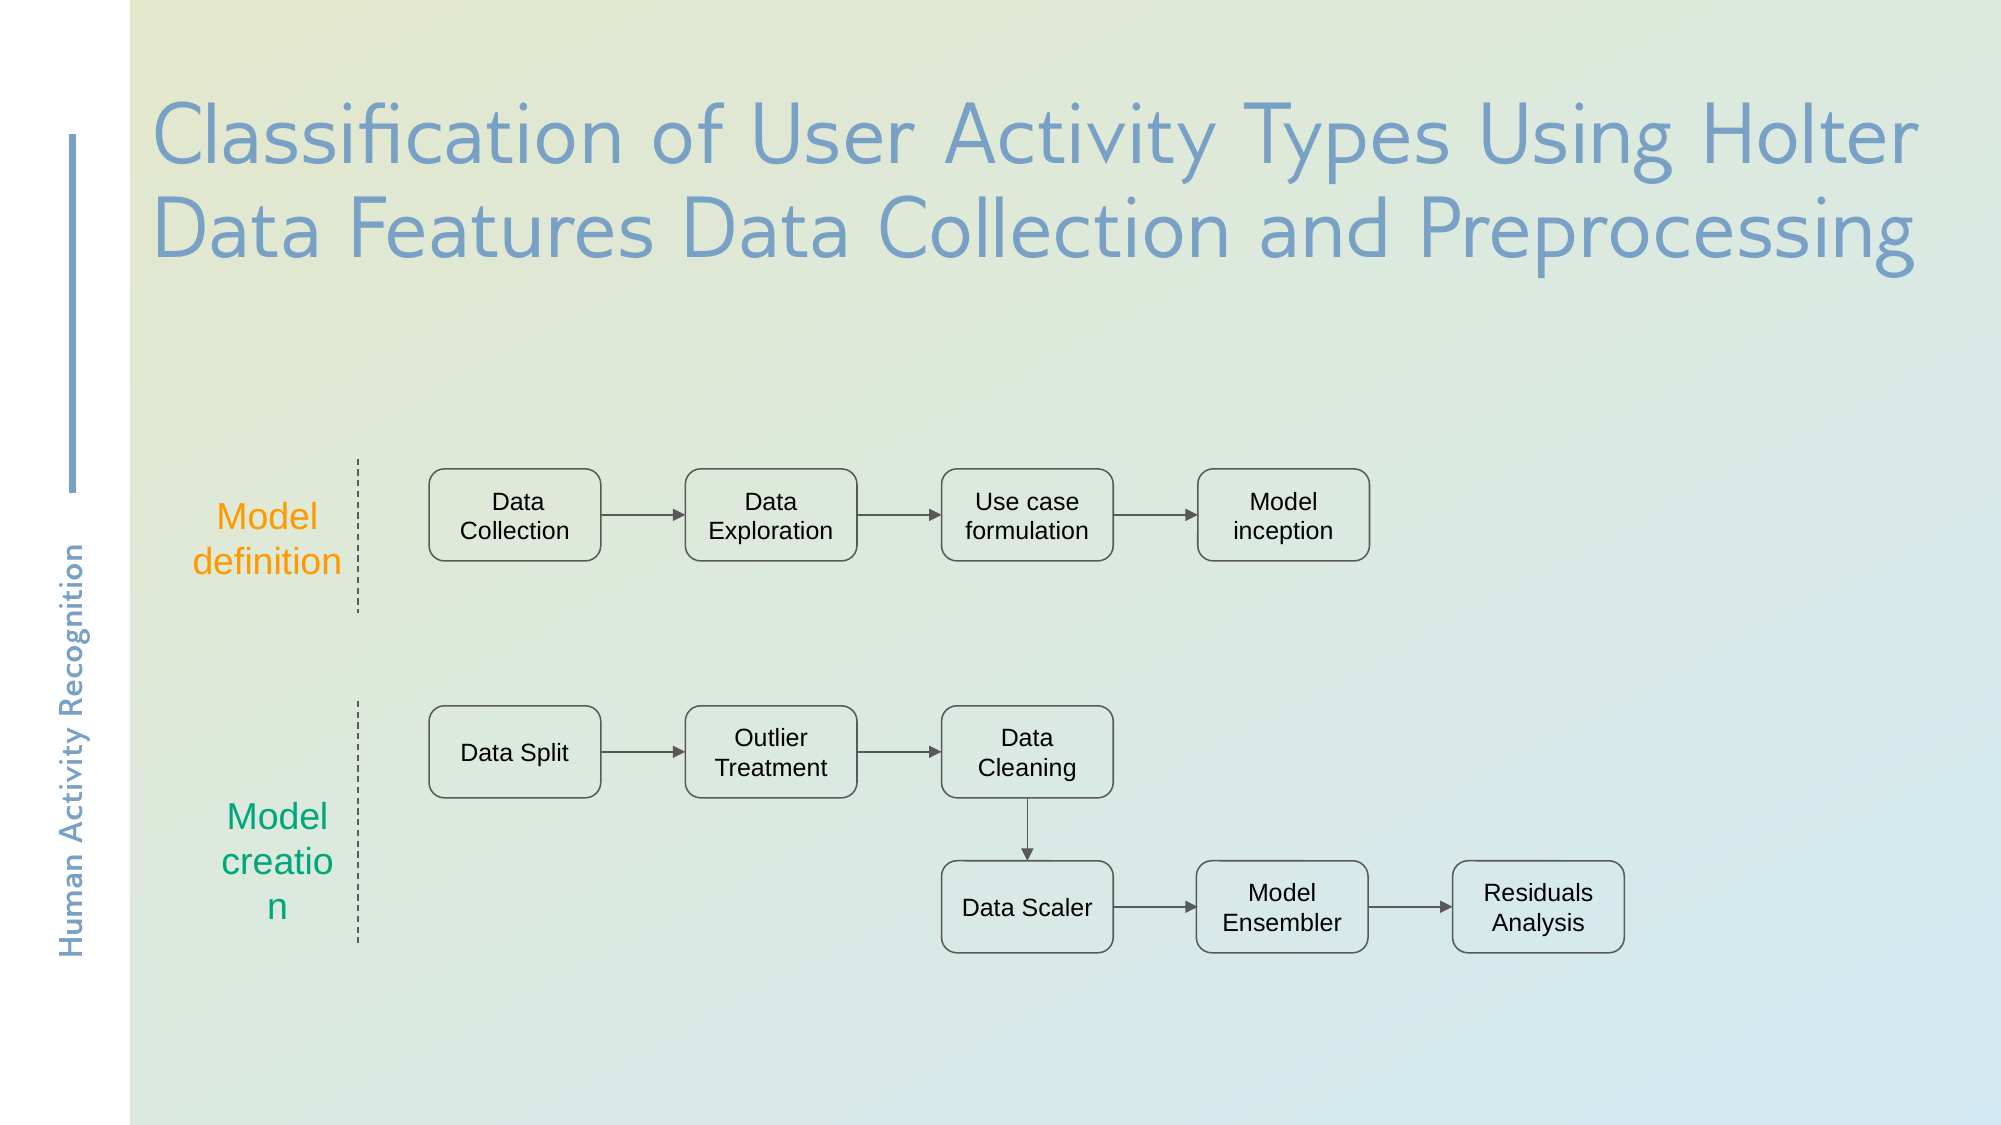

# Classification of User Activity Types Using Holter Data Features Data Collection and Preprocessing
 Data Collection
Data Exploration
Use case formulation
Model inception
Model definition
Data Split
Outlier Treatment
Data Cleaning
Data Scaler
Model Ensembler
Residuals Analysis
Human Activity Recognition
Model
creation